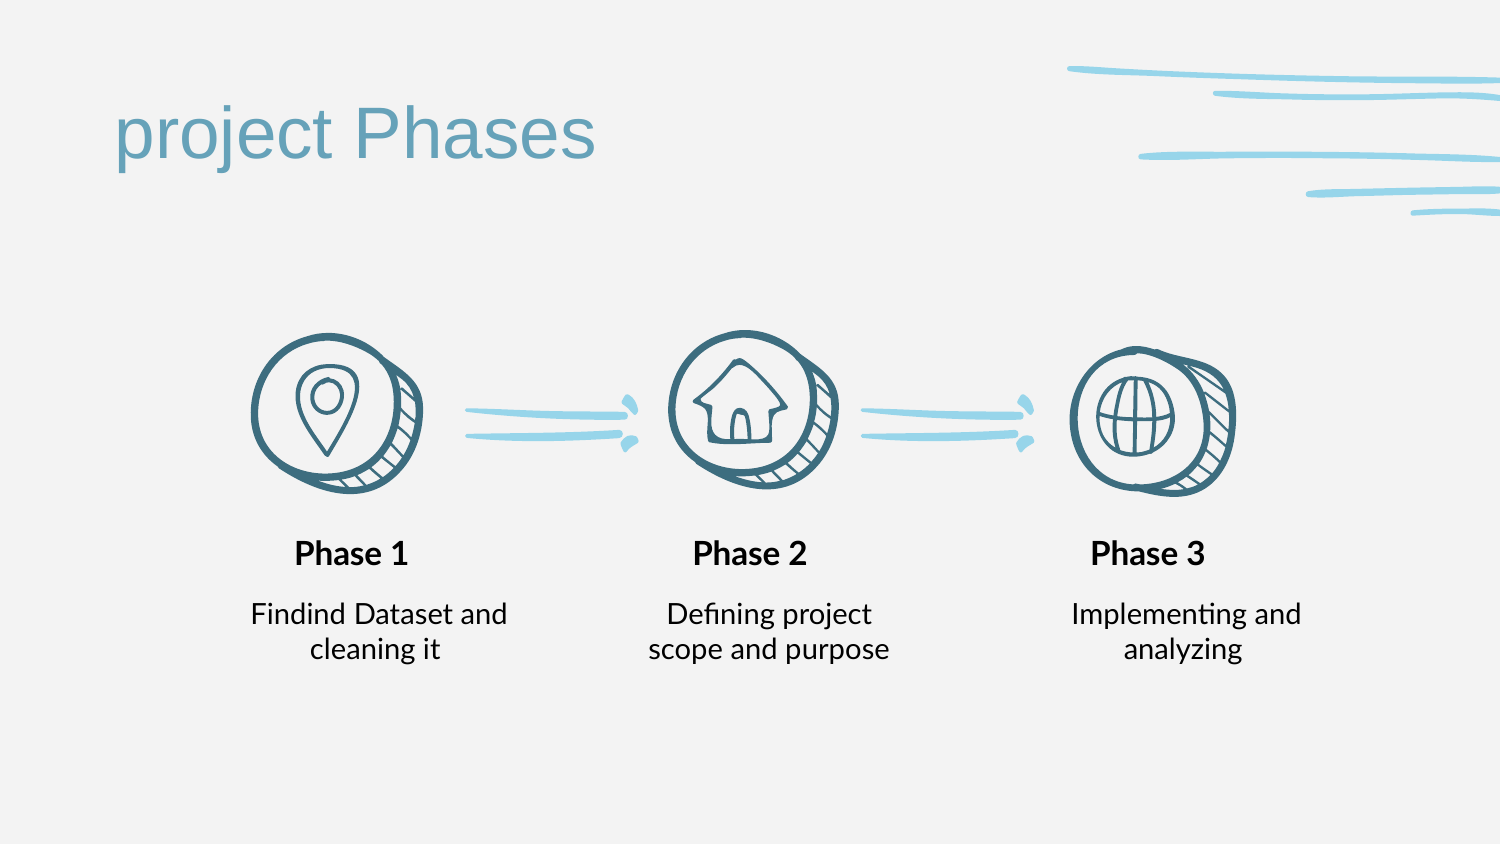

# project Phases

Phase 1
Phase 2
Phase 3
Findind Dataset and cleaning it
Defining project scope and purpose
Implementing and analyzing